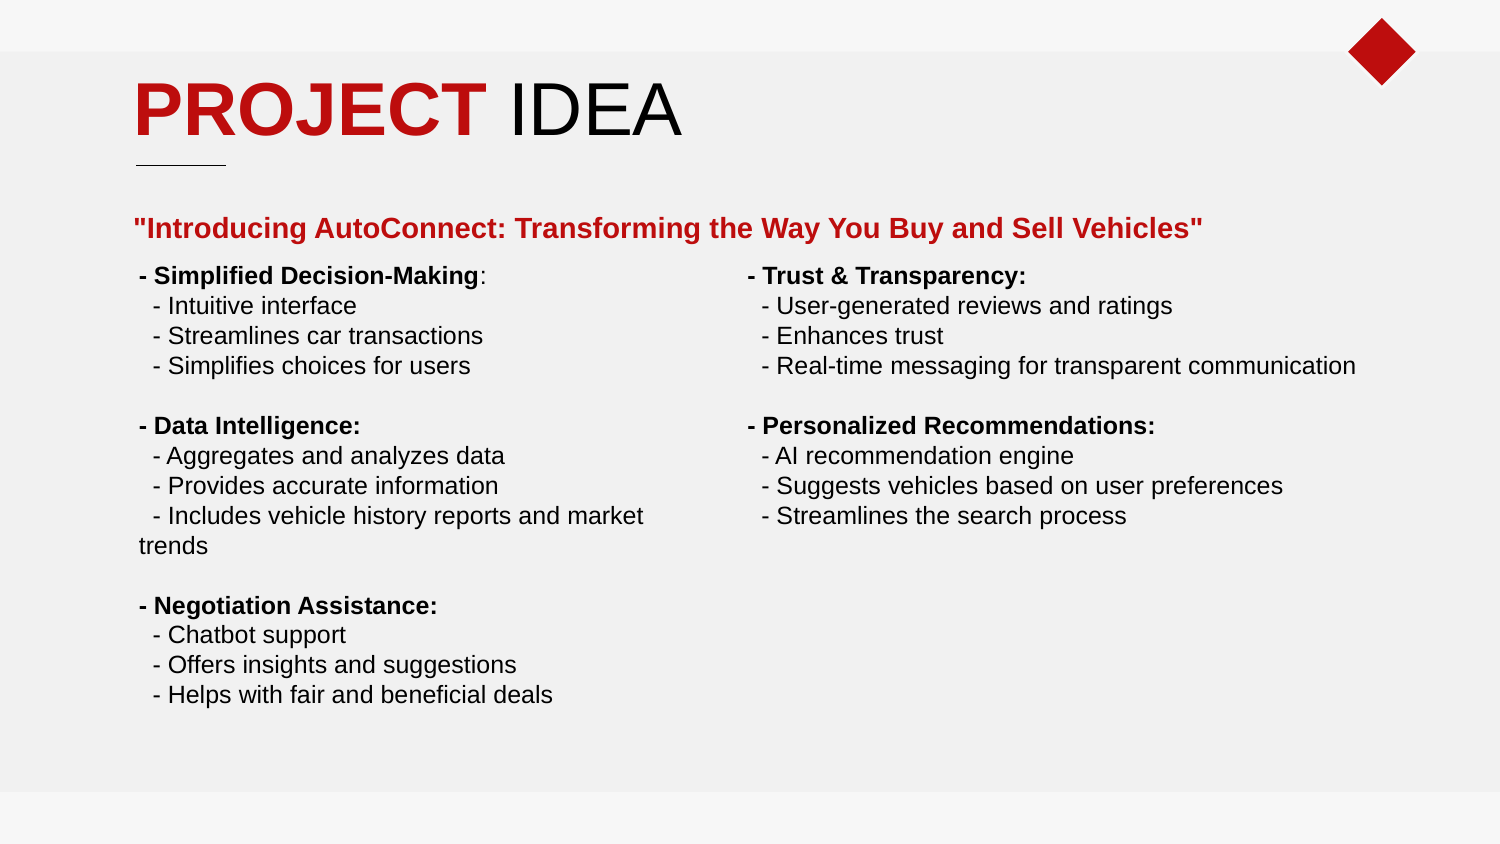

# PROJECT IDEA
"Introducing AutoConnect: Transforming the Way You Buy and Sell Vehicles"
- Simplified Decision-Making:
  - Intuitive interface
  - Streamlines car transactions
  - Simplifies choices for users

- Data Intelligence:
  - Aggregates and analyzes data
  - Provides accurate information
  - Includes vehicle history reports and market trends

- Negotiation Assistance:
  - Chatbot support
  - Offers insights and suggestions
  - Helps with fair and beneficial deals

- Trust & Transparency:
  - User-generated reviews and ratings
  - Enhances trust
  - Real-time messaging for transparent communication

- Personalized Recommendations:
  - AI recommendation engine
  - Suggests vehicles based on user preferences
  - Streamlines the search process